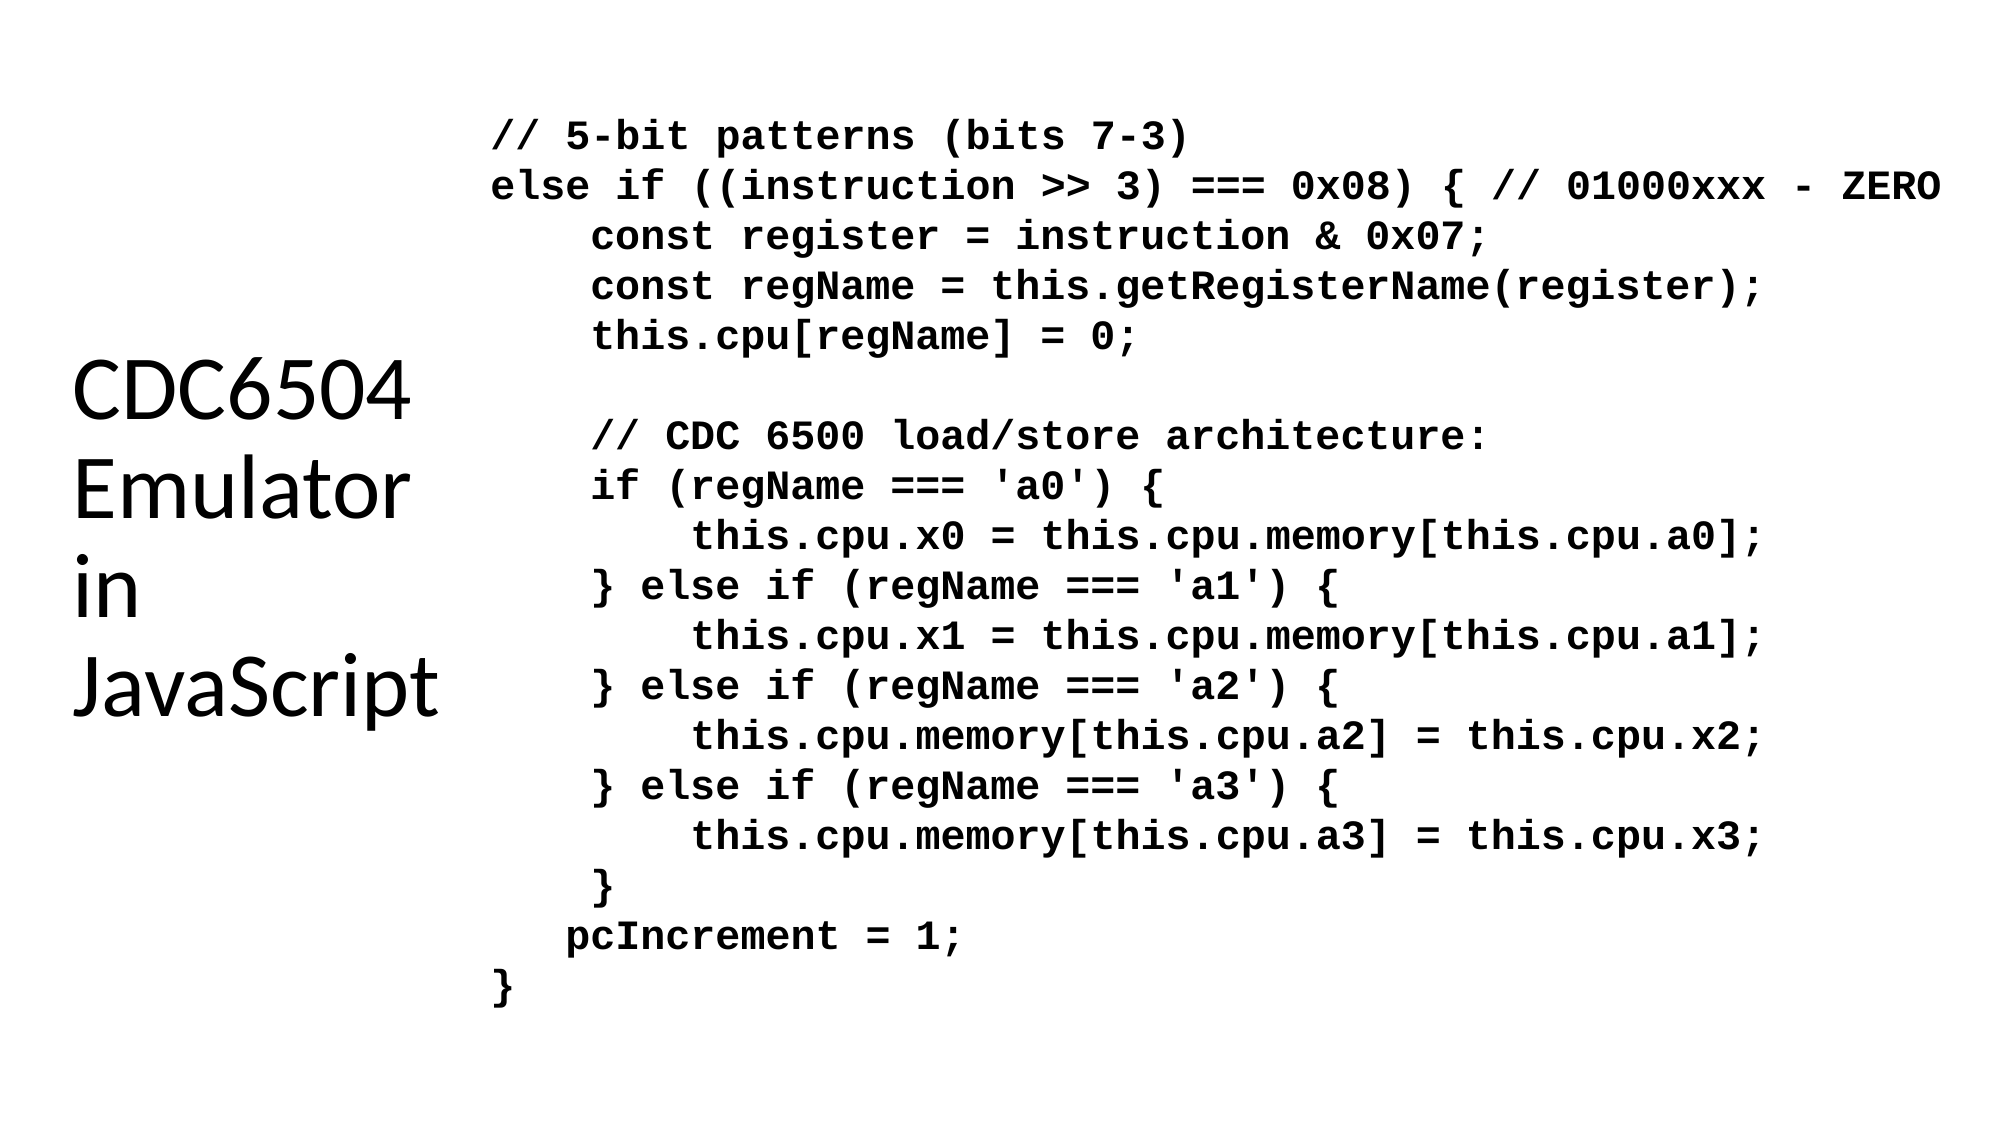

// 5-bit patterns (bits 7-3)
        else if ((instruction >> 3) === 0x08) { // 01000xxx - ZERO
            const register = instruction & 0x07;
            const regName = this.getRegisterName(register);
            this.cpu[regName] = 0;

            // CDC 6500 load/store architecture:
            if (regName === 'a0') {
                this.cpu.x0 = this.cpu.memory[this.cpu.a0];
            } else if (regName === 'a1') {
                this.cpu.x1 = this.cpu.memory[this.cpu.a1];
            } else if (regName === 'a2') {
                this.cpu.memory[this.cpu.a2] = this.cpu.x2;
            } else if (regName === 'a3') {
                this.cpu.memory[this.cpu.a3] = this.cpu.x3;
            }
           pcIncrement = 1;
        }
# CDC6504 Emulator in JavaScript